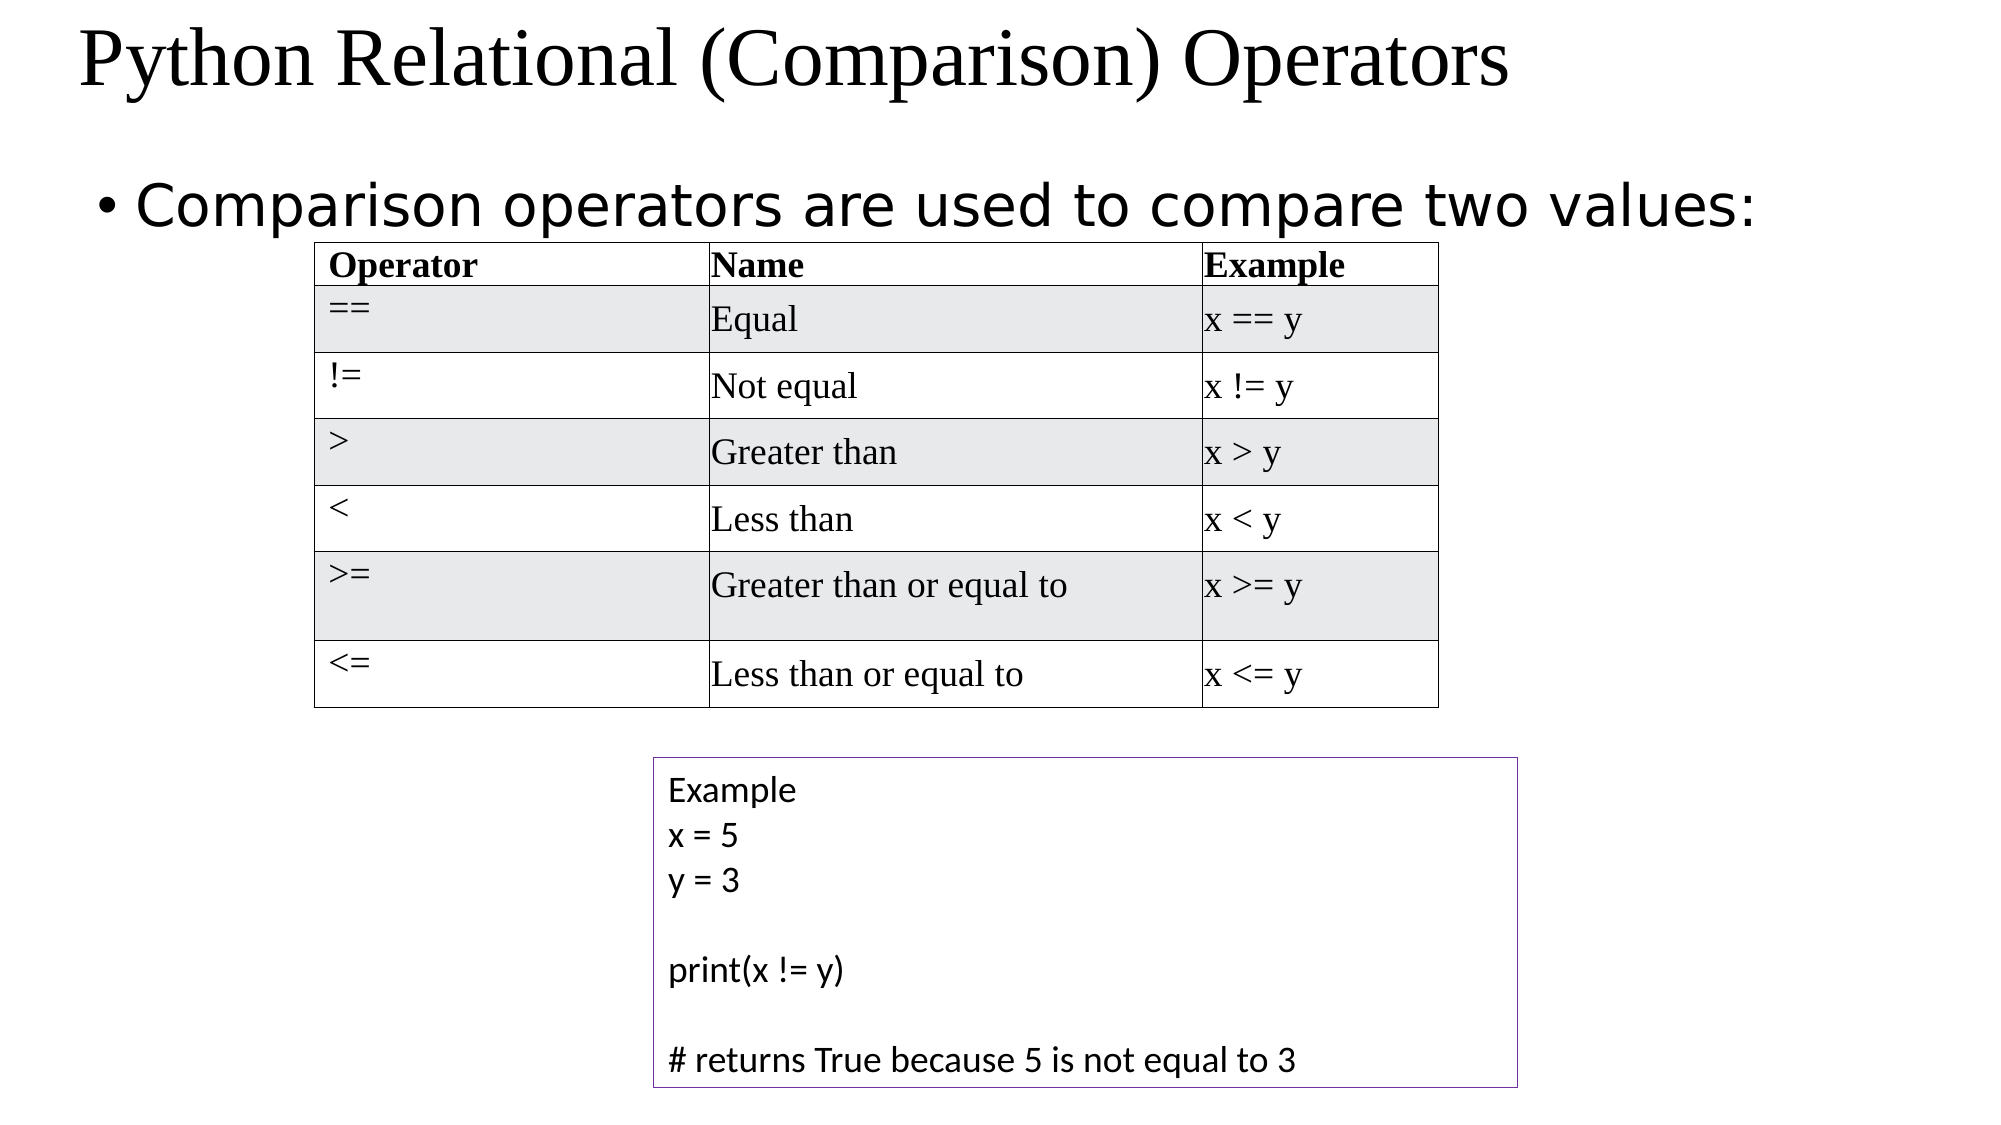

# Python Relational (Comparison) Operators
Comparison operators are used to compare two values:
| Operator | Name | Example |
| --- | --- | --- |
| == | Equal | x == y |
| != | Not equal | x != y |
| > | Greater than | x > y |
| < | Less than | x < y |
| >= | Greater than or equal to | x >= y |
| <= | Less than or equal to | x <= y |
Example
x = 5
y = 3

print(x != y)

# returns True because 5 is not equal to 3